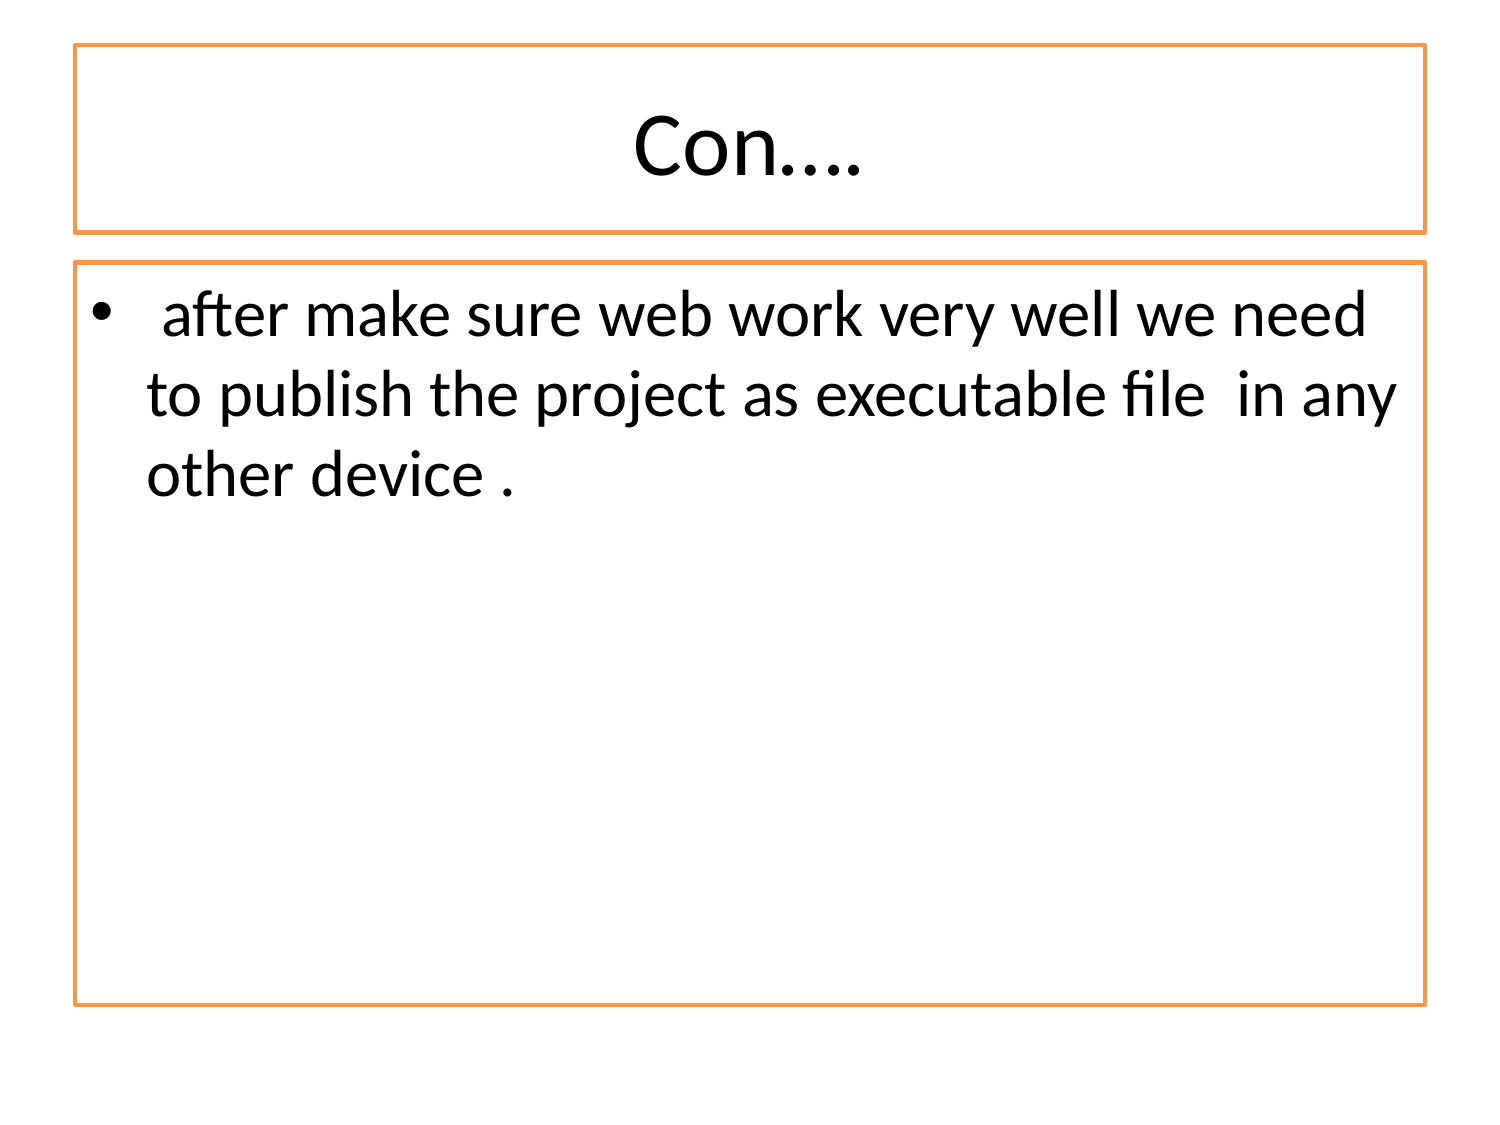

# Con….
 after make sure web work very well we need to publish the project as executable file  in any other device .